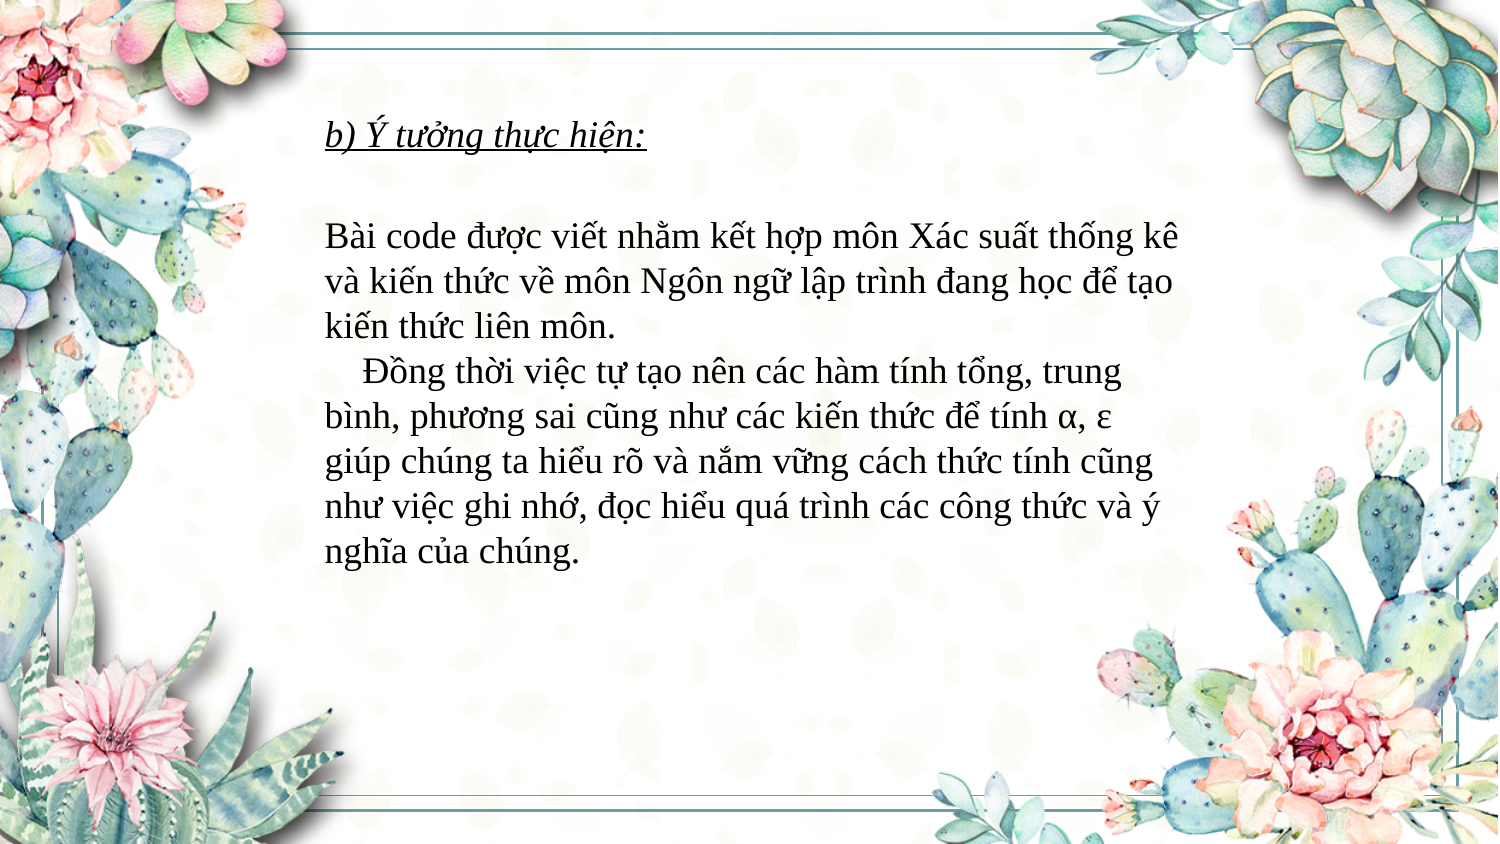

b) Ý tưởng thực hiện:
Bài code được viết nhằm kết hợp môn Xác suất thống kê và kiến thức về môn Ngôn ngữ lập trình đang học để tạo kiến thức liên môn.
    Đồng thời việc tự tạo nên các hàm tính tổng, trung bình, phương sai cũng như các kiến thức để tính α, ε giúp chúng ta hiểu rõ và nắm vững cách thức tính cũng như việc ghi nhớ, đọc hiểu quá trình các công thức và ý nghĩa của chúng.